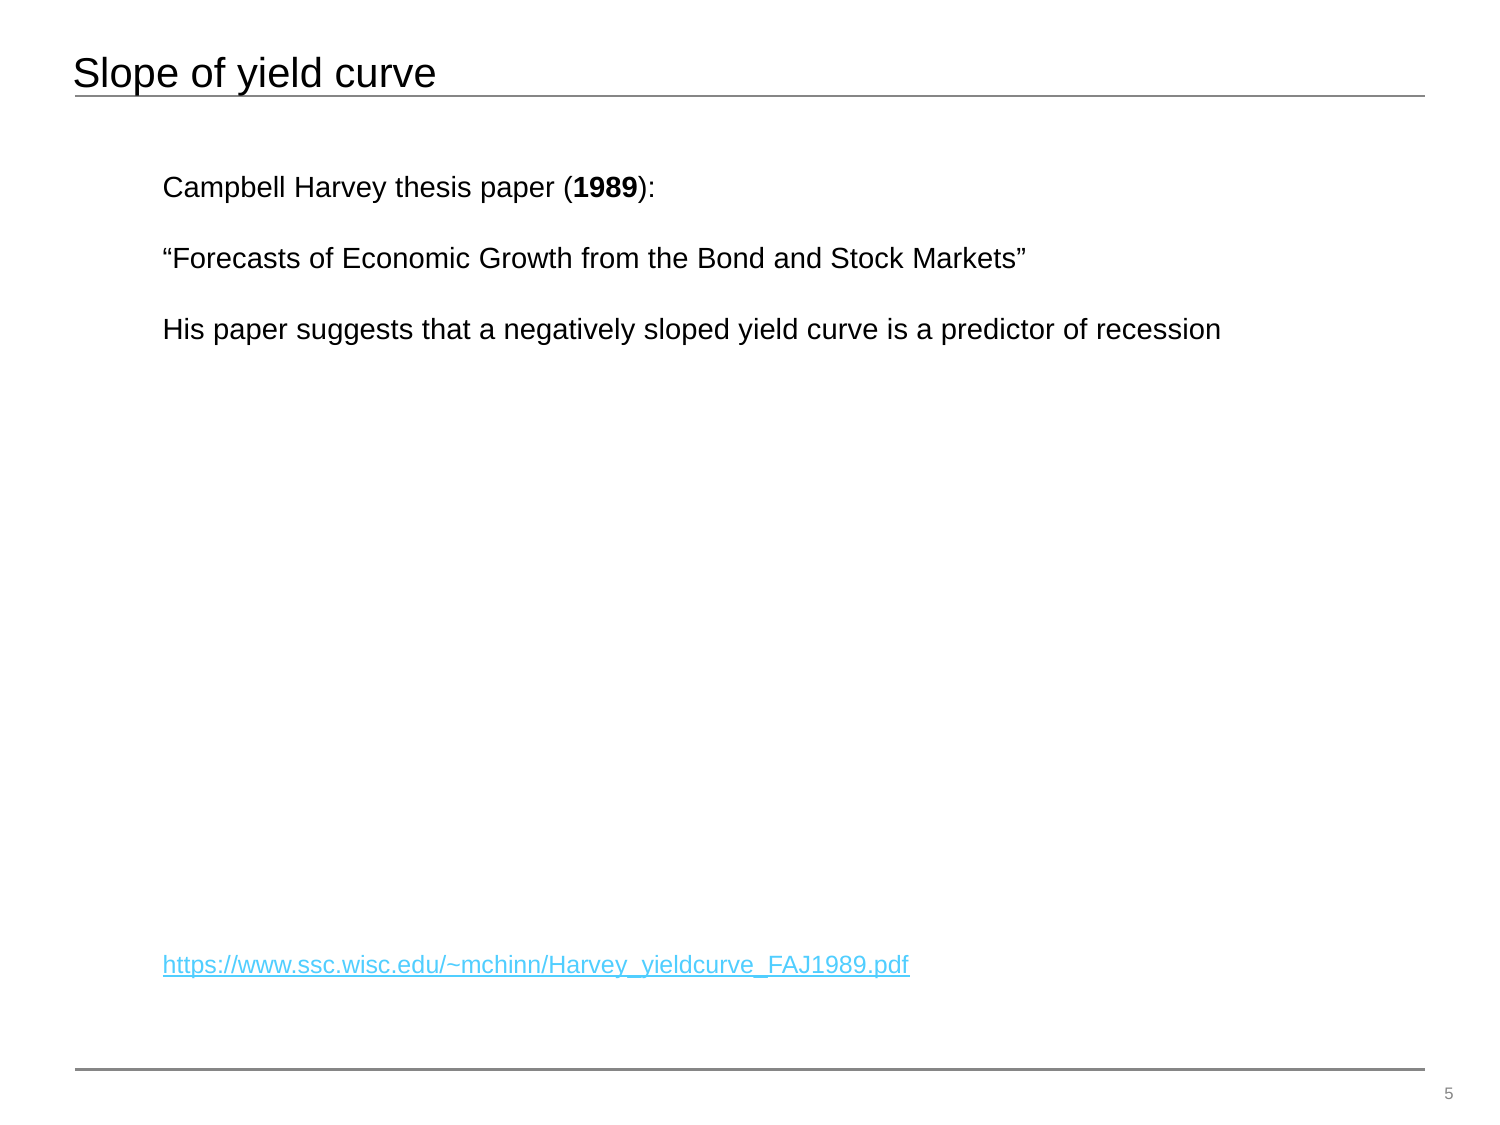

# Slope of yield curve
Campbell Harvey thesis paper (1989):
“Forecasts of Economic Growth from the Bond and Stock Markets”
His paper suggests that a negatively sloped yield curve is a predictor of recession

https://www.ssc.wisc.edu/~mchinn/Harvey_yieldcurve_FAJ1989.pdf